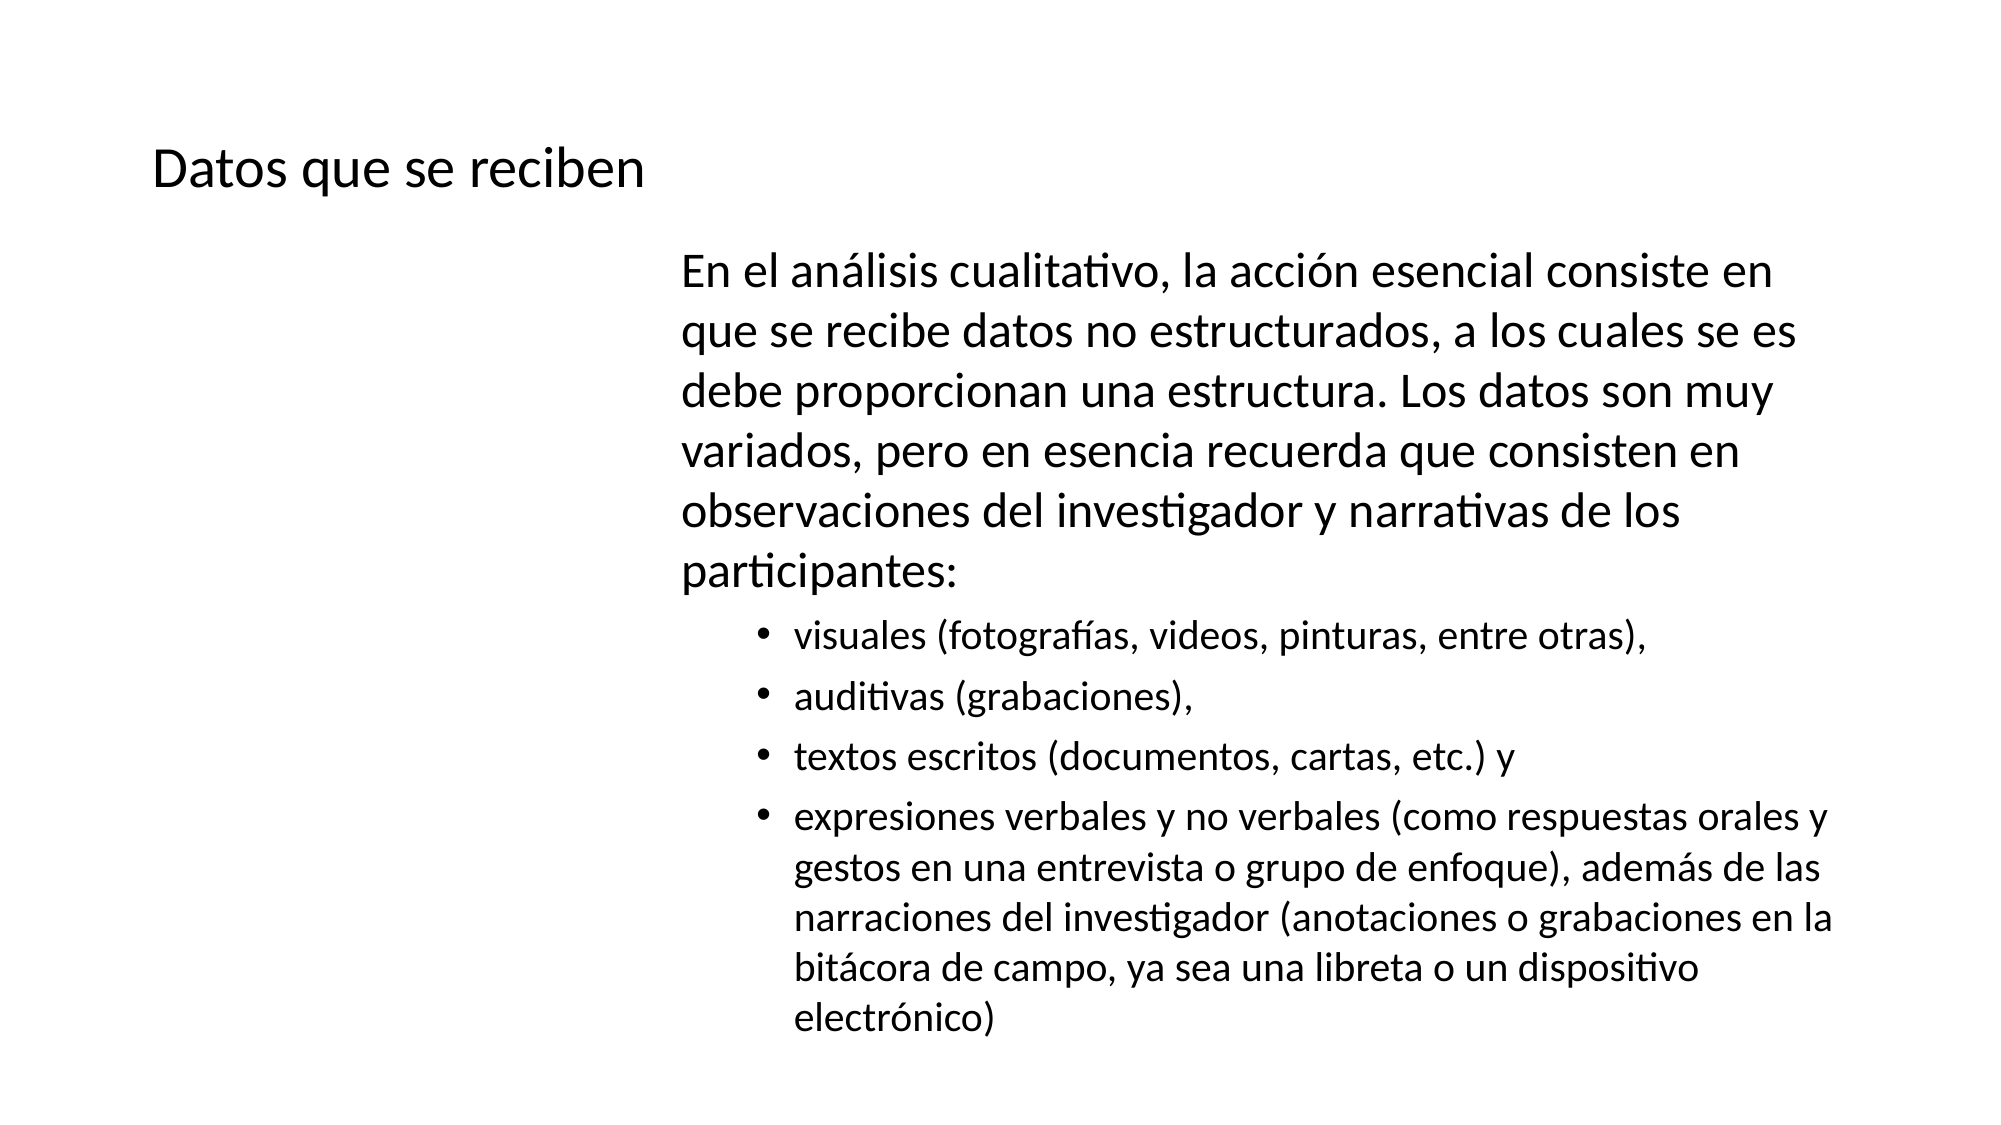

# Datos que se reciben
En el análisis cualitativo, la acción esencial consiste en que se recibe datos no estructurados, a los cuales se es debe proporcionan una estructura. Los datos son muy variados, pero en esencia recuerda que consisten en observaciones del investigador y narrativas de los participantes:
visuales (fotografías, videos, pinturas, entre otras),
auditivas (grabaciones),
textos escritos (documentos, cartas, etc.) y
expresiones verbales y no verbales (como respuestas orales y gestos en una entrevista o grupo de enfoque), además de las narraciones del investigador (anotaciones o grabaciones en la bitácora de campo, ya sea una libreta o un dispositivo electrónico)